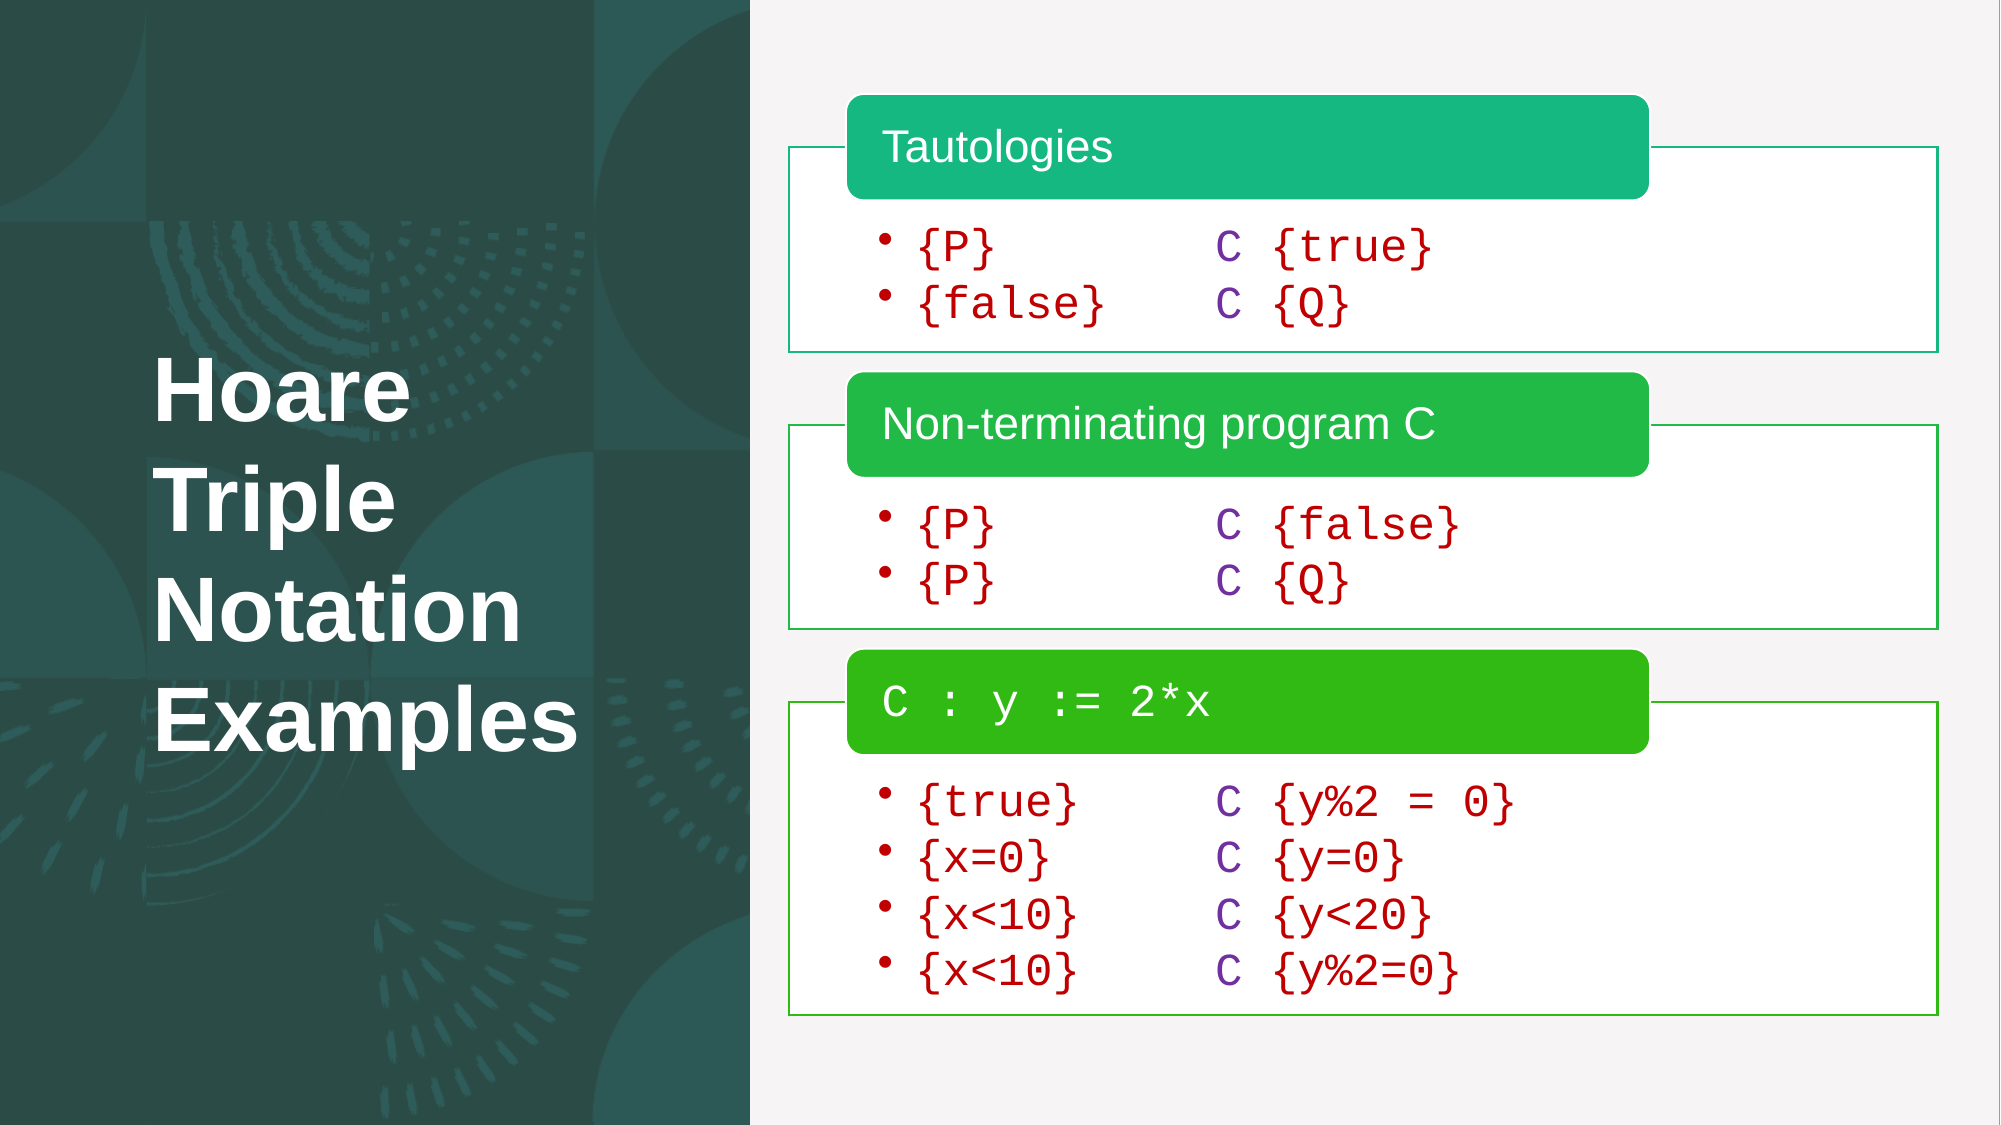

# Hoare Triple Notation Examples
Tautologies
{P}		C {true}
{false}	C {Q}
Non-terminating program C
{P} 		C {false}
{P} 		C {Q}
C : y := 2*x
{true} 	C {y%2 = 0}
{x=0}  	C {y=0}
{x<10} 	C {y<20}
{x<10} 	C {y%2=0}